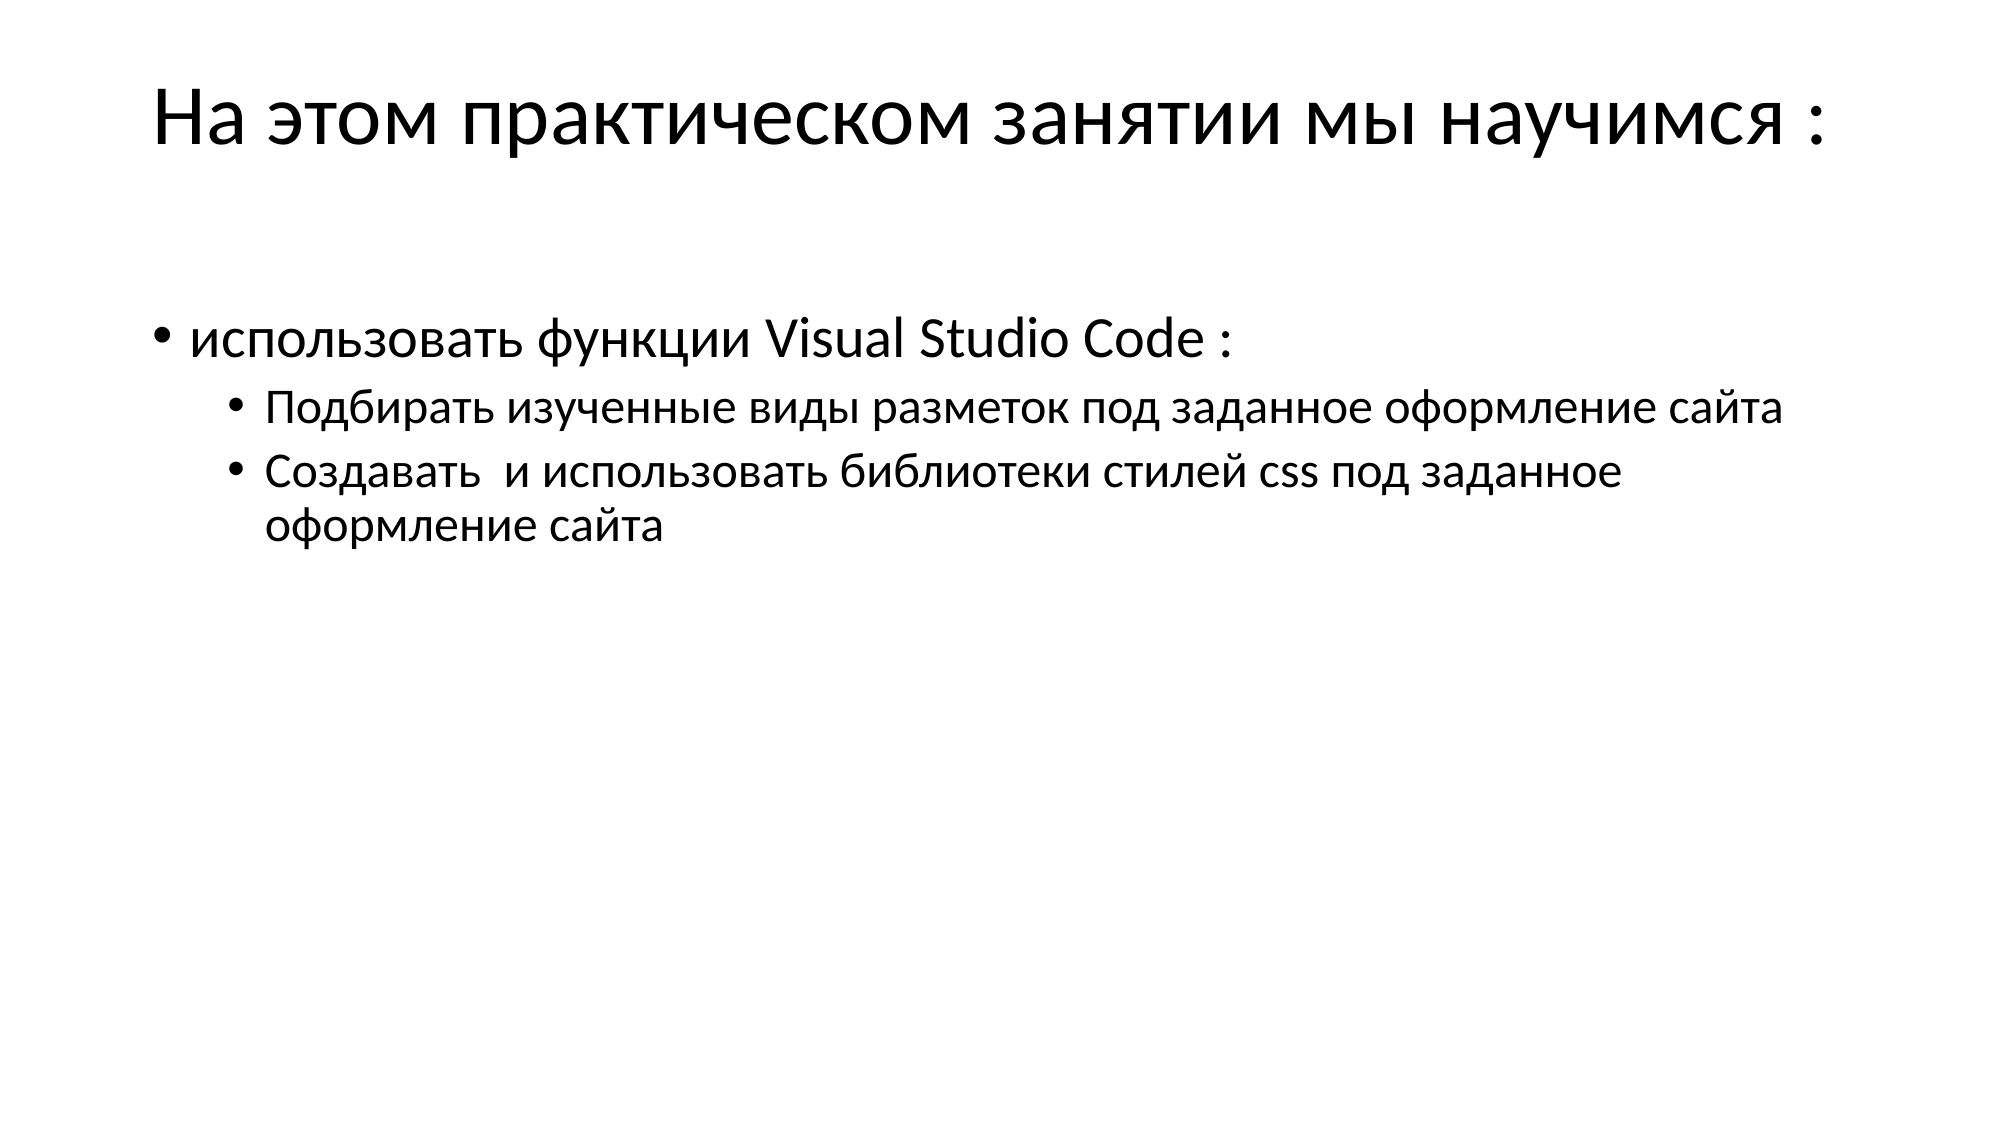

# На этом практическом занятии мы научимся :
использовать функции Visual Studio Code :
Подбирать изученные виды разметок под заданное оформление сайта
Создавать  и использовать библиотеки стилей css под заданное оформление сайта